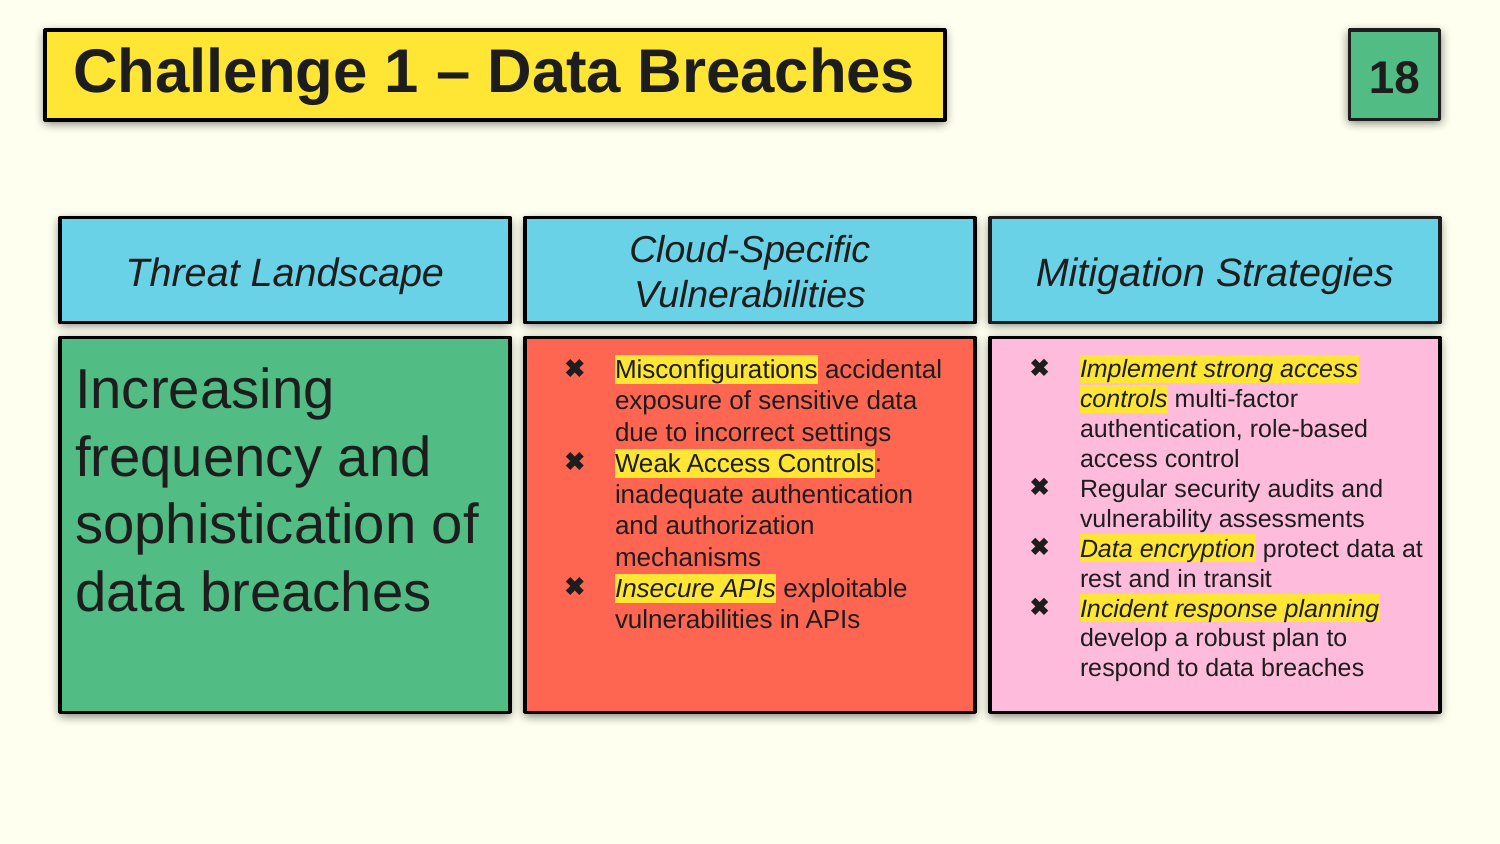

# Challenge 1 – Data Breaches
Threat Landscape
Cloud-Specific Vulnerabilities
Mitigation Strategies
Increasing frequency and sophistication of data breaches
Misconfigurations accidental exposure of sensitive data due to incorrect settings
Weak Access Controls: inadequate authentication and authorization mechanisms
Insecure APIs exploitable vulnerabilities in APIs
Implement strong access controls multi-factor authentication, role-based access control
Regular security audits and vulnerability assessments
Data encryption protect data at rest and in transit
Incident response planning develop a robust plan to respond to data breaches